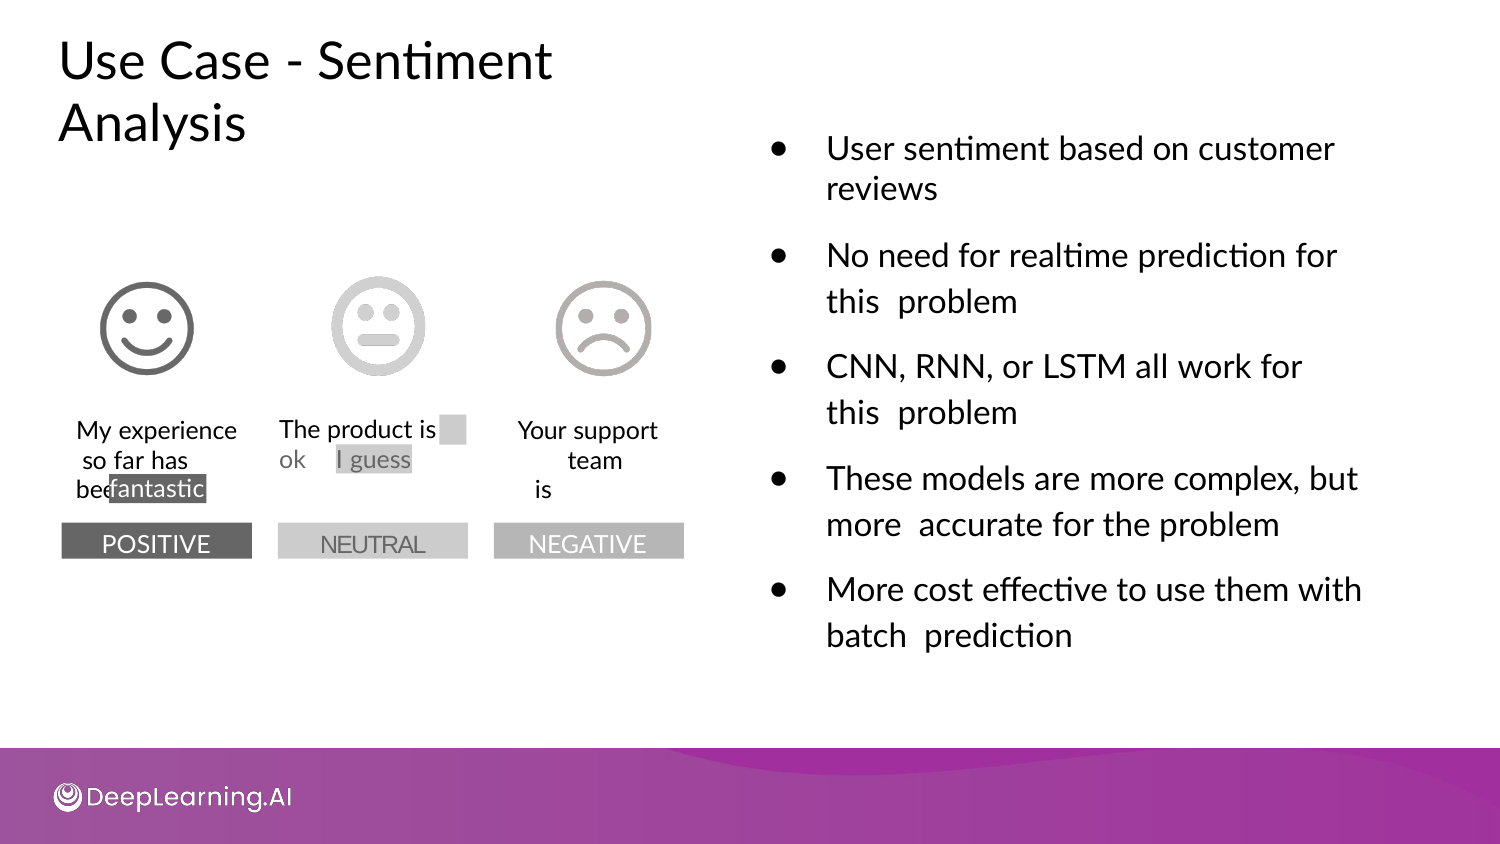

# Use Case - Sentiment Analysis
User sentiment based on customer reviews
No need for realtime prediction for this  problem
CNN, RNN, or LSTM all work for this  problem
These models are more complex, but more  accurate for the problem
More cost effective to use them with batch  prediction

My experience  so far has been
The product is ok
Your support  team

I guess
is pathetic
fantastic
POSITIVE
NEUTRAL
NEGATIVE